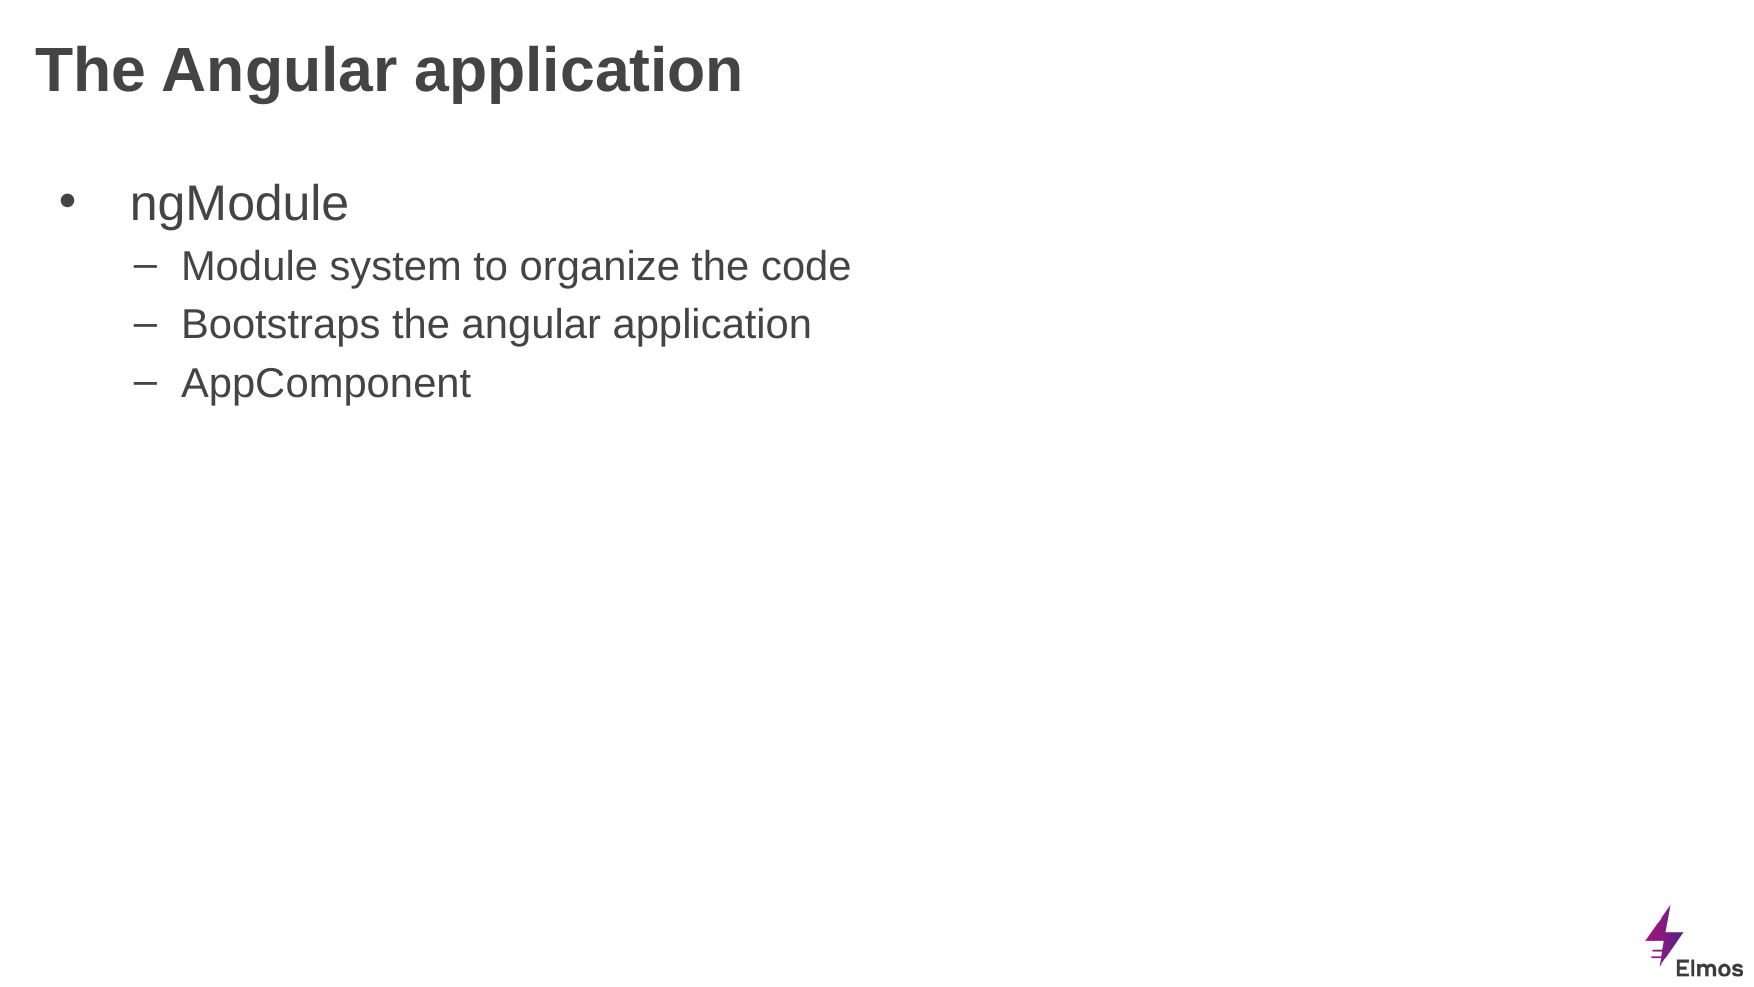

# The Angular application
ngModule
Module system to organize the code
Bootstraps the angular application
AppComponent